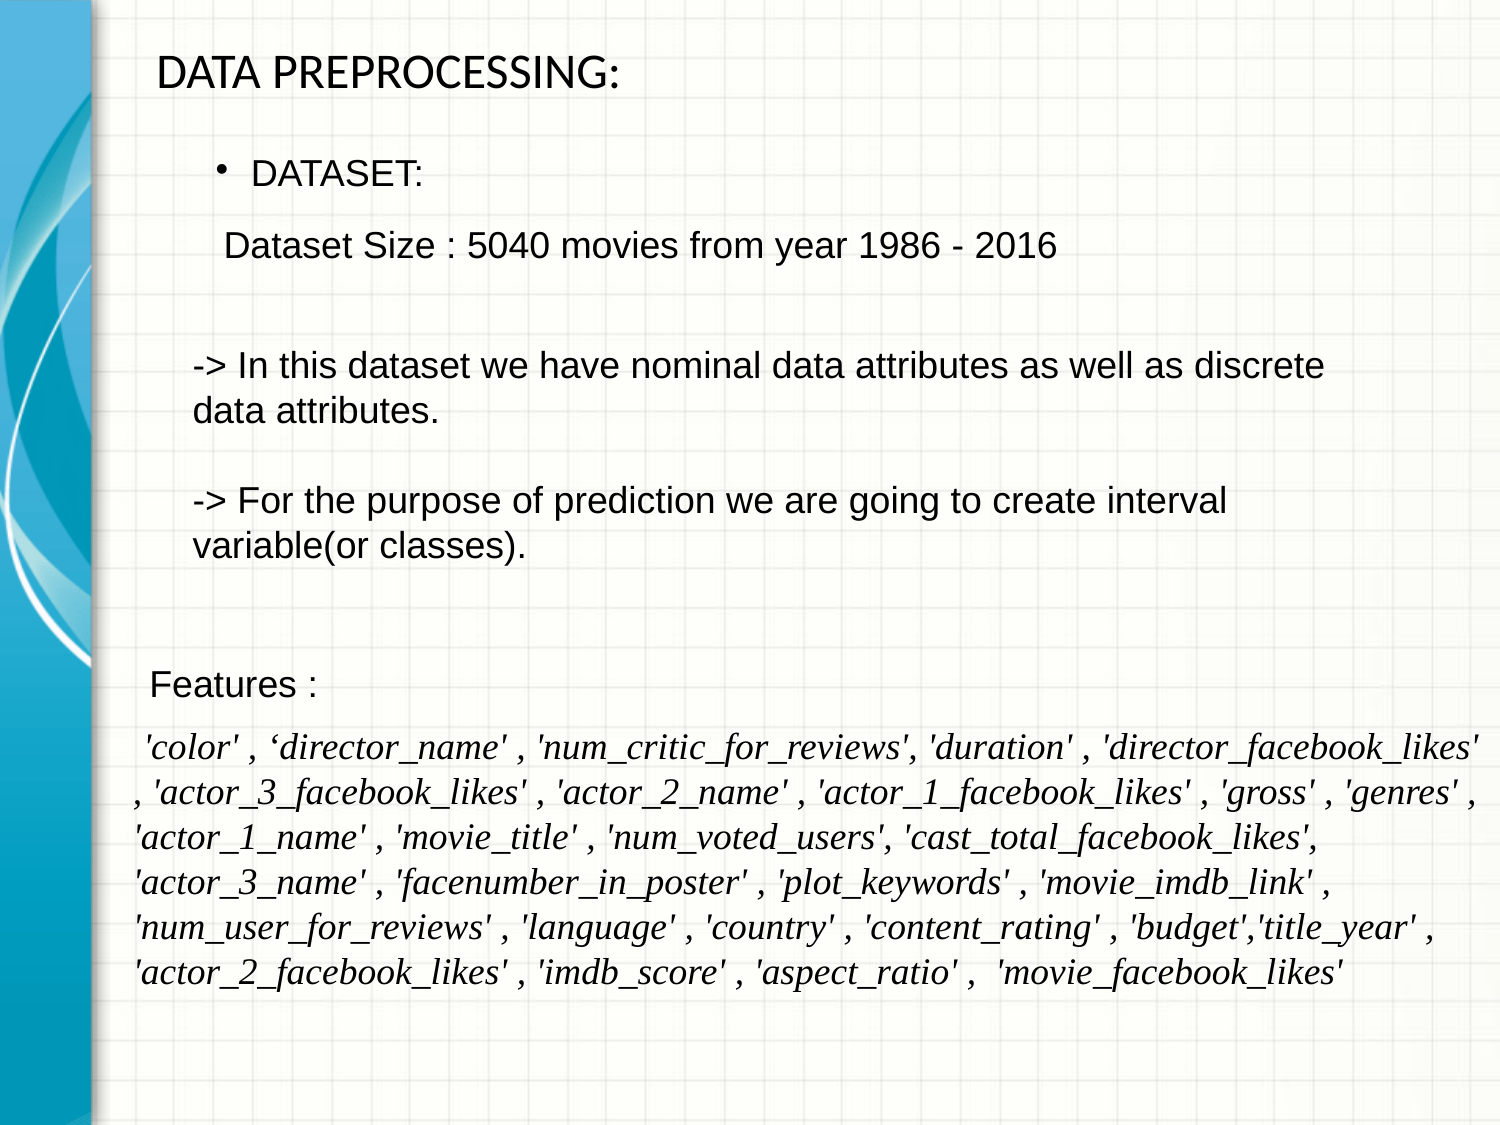

DATA PREPROCESSING:
DATASET:
      Dataset Size : 5040 movies from year 1986 - 2016
-> In this dataset we have nominal data attributes as well as discrete data attributes.

-> For the purpose of prediction we are going to create interval variable(or classes).
Features :
 'color' , ‘director_name' , 'num_critic_for_reviews', 'duration' , 'director_facebook_likes' , 'actor_3_facebook_likes' , 'actor_2_name' , 'actor_1_facebook_likes' , 'gross' , 'genres' , 'actor_1_name' , 'movie_title' , 'num_voted_users', 'cast_total_facebook_likes', 'actor_3_name' , 'facenumber_in_poster' , 'plot_keywords' , 'movie_imdb_link' , 'num_user_for_reviews' , 'language' , 'country' , 'content_rating' , 'budget','title_year' , 'actor_2_facebook_likes' , 'imdb_score' , 'aspect_ratio' ,  'movie_facebook_likes'